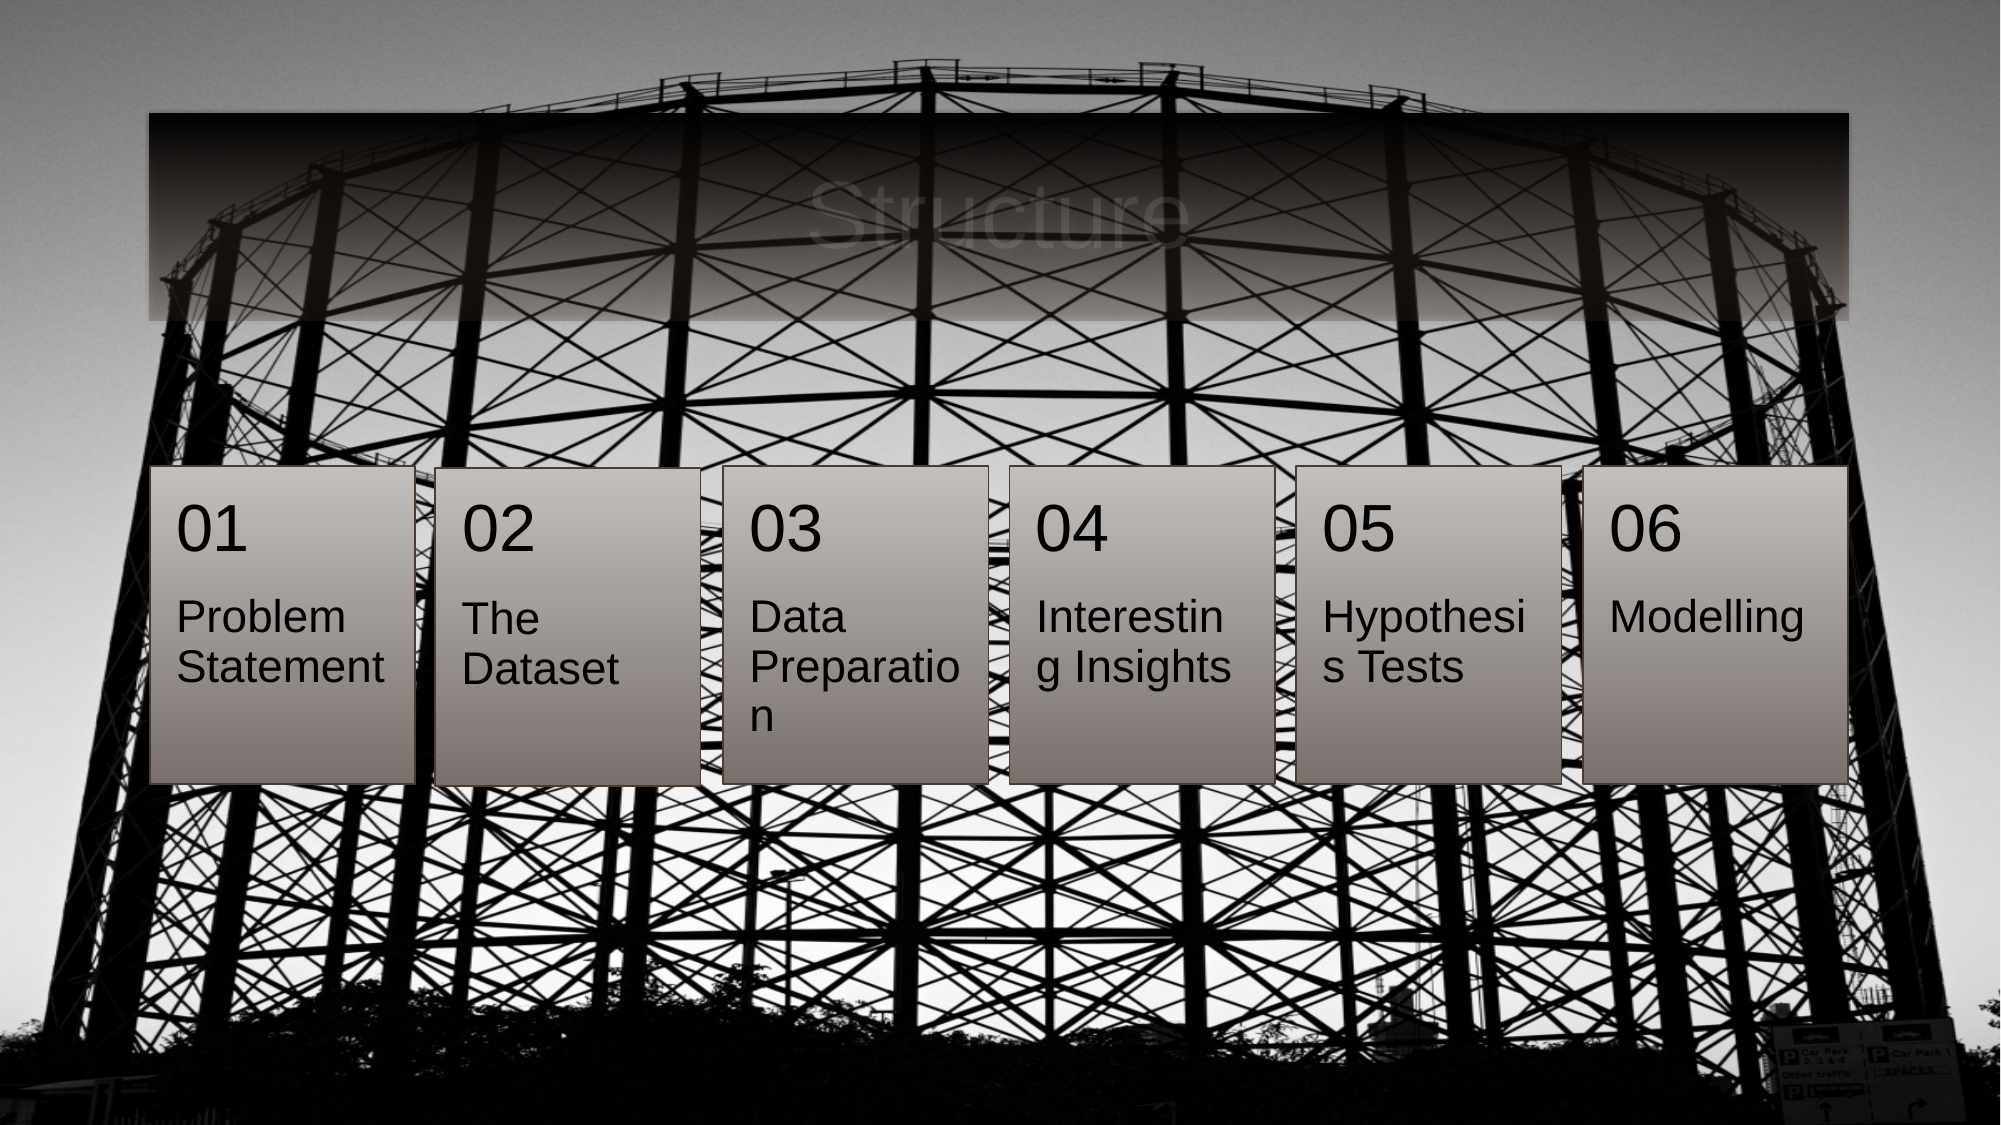

# Structure
Problem Statement
01
The Dataset
02
Data Preparation
03
Interesting Insights
04
Hypothesis Tests
05
Modelling
06